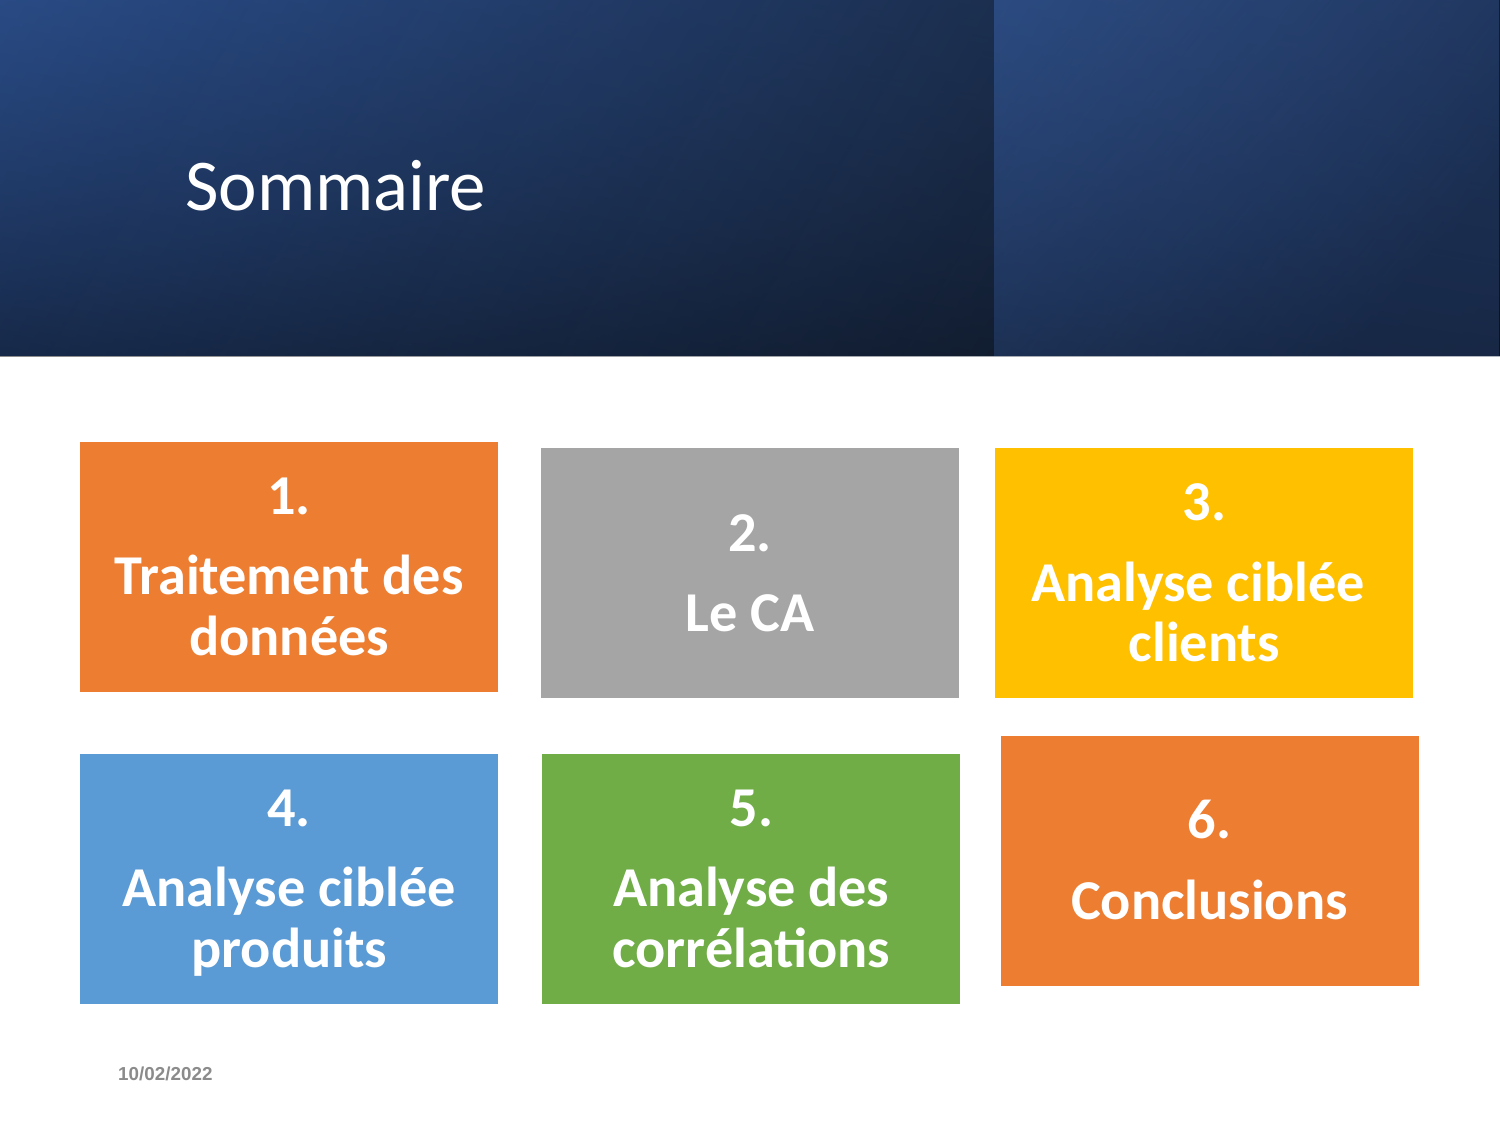

# Sommaire
1.
Traitement des données
2.
Le CA
3.
Analyse ciblée  clients
4.
Analyse ciblée produits
5.
Analyse des corrélations
6.
Conclusions
10/02/2022
Angèle MENDY
2